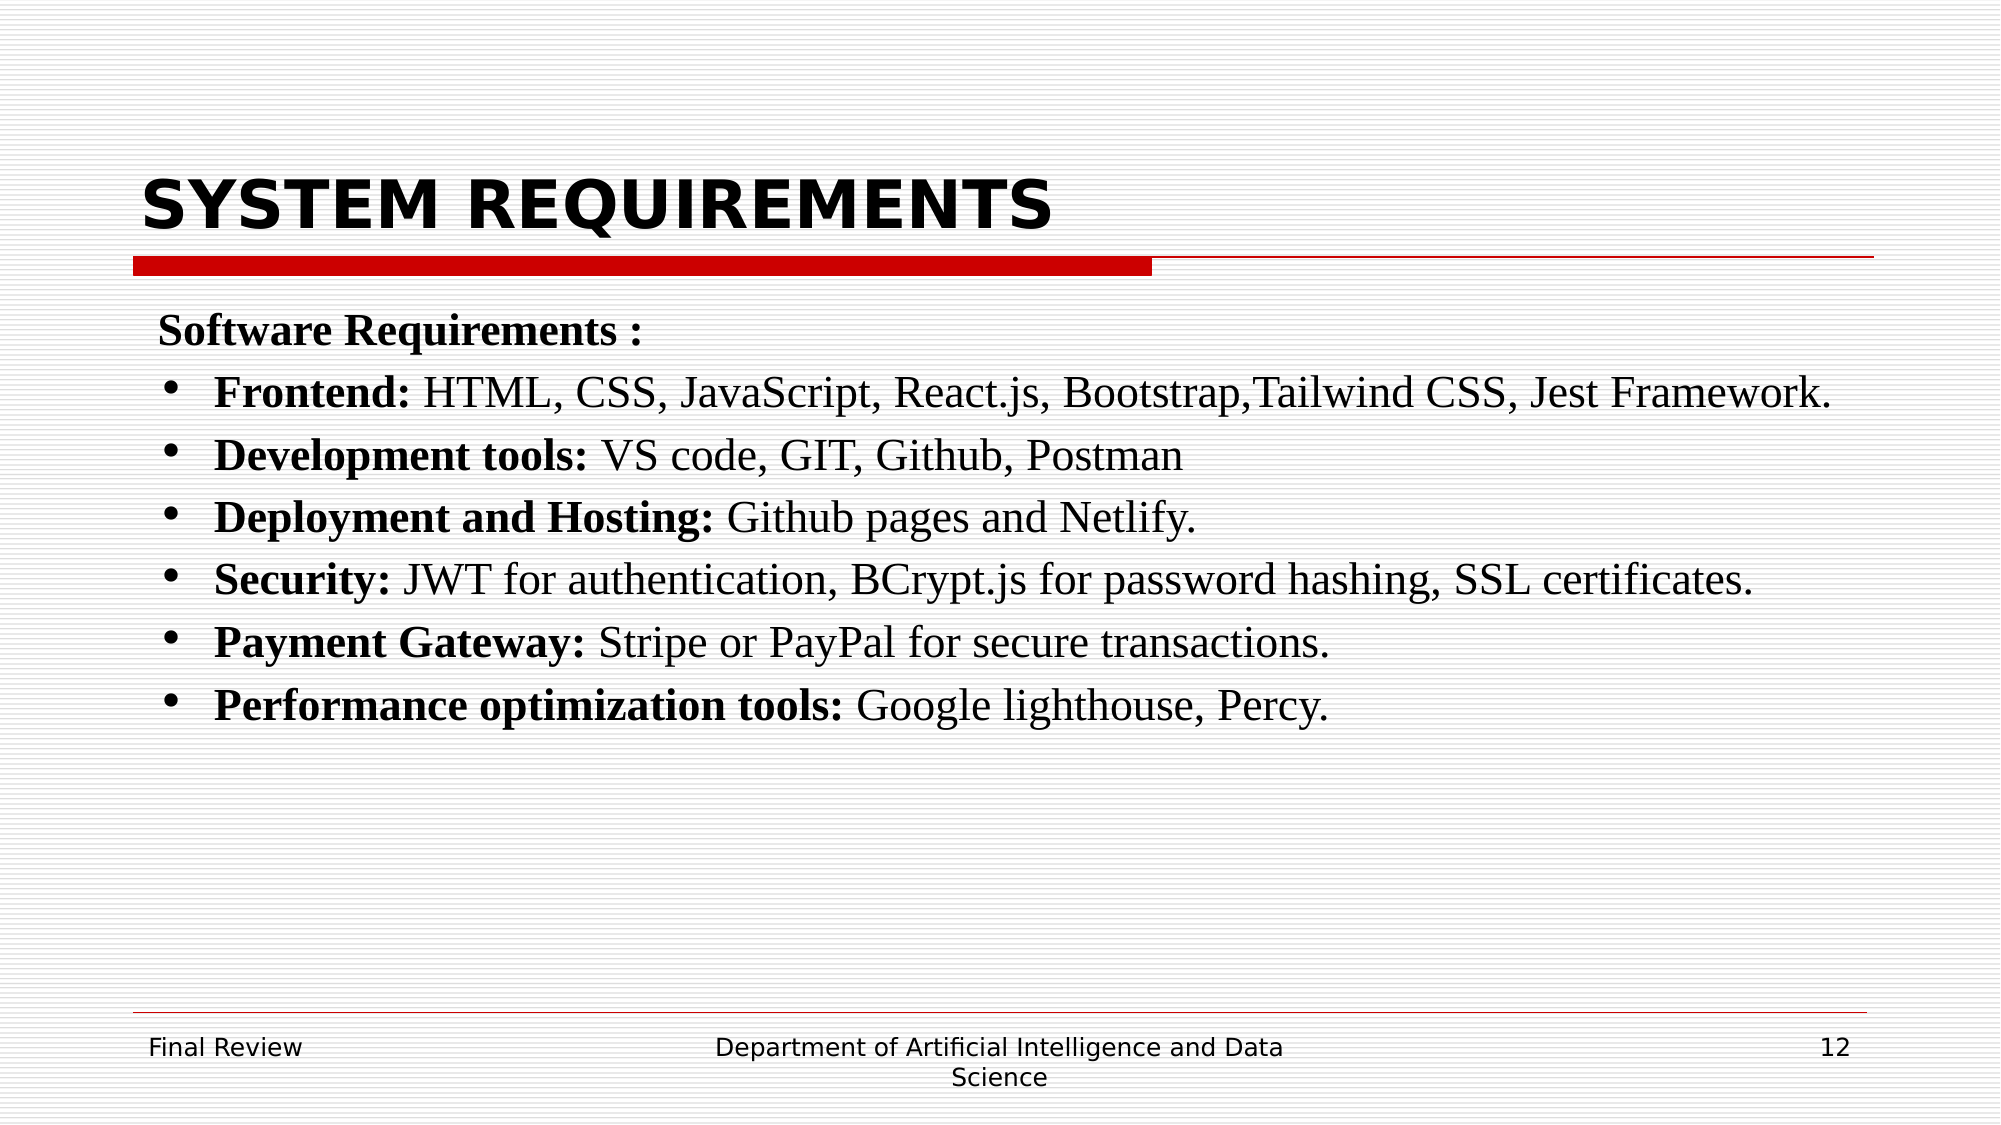

# SYSTEM REQUIREMENTS
Software Requirements :
Frontend: HTML, CSS, JavaScript, React.js, Bootstrap,Tailwind CSS, Jest Framework.
Development tools: VS code, GIT, Github, Postman
Deployment and Hosting: Github pages and Netlify.
Security: JWT for authentication, BCrypt.js for password hashing, SSL certificates.
Payment Gateway: Stripe or PayPal for secure transactions.
Performance optimization tools: Google lighthouse, Percy.

Final Review

Department of Artificial Intelligence and Data Science
12